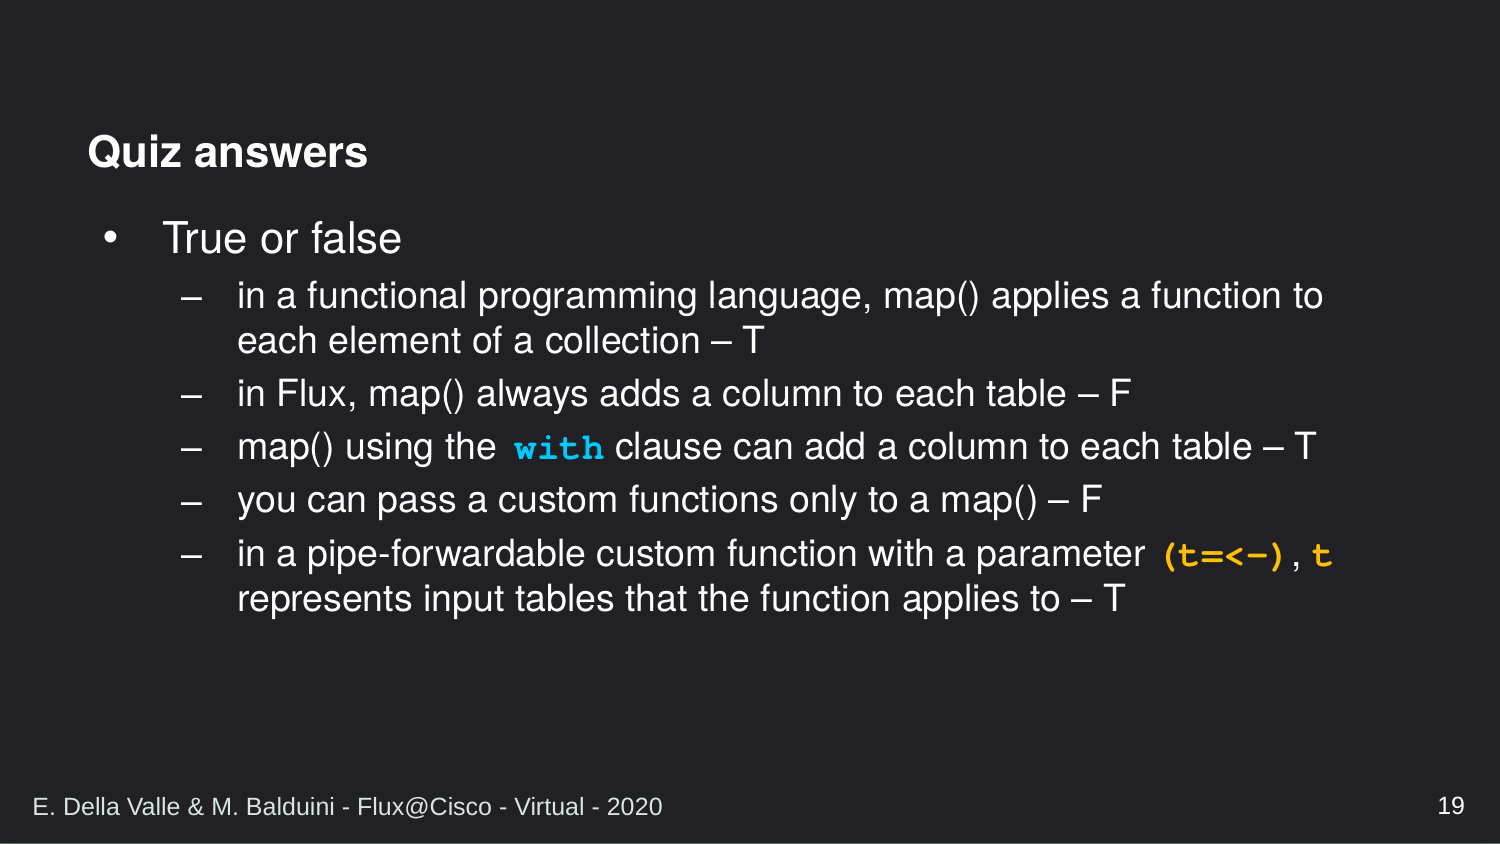

Quiz answers
True or false
in a functional programming language, map() applies a function to each element of a collection – T
in Flux, map() always adds a column to each table – F
map() using the with clause can add a column to each table – T
you can pass a custom functions only to a map() – F
in a pipe-forwardable custom function with a parameter (t=<-), t represents input tables that the function applies to – T
19
E. Della Valle & M. Balduini - Flux@Cisco - Virtual - 2020